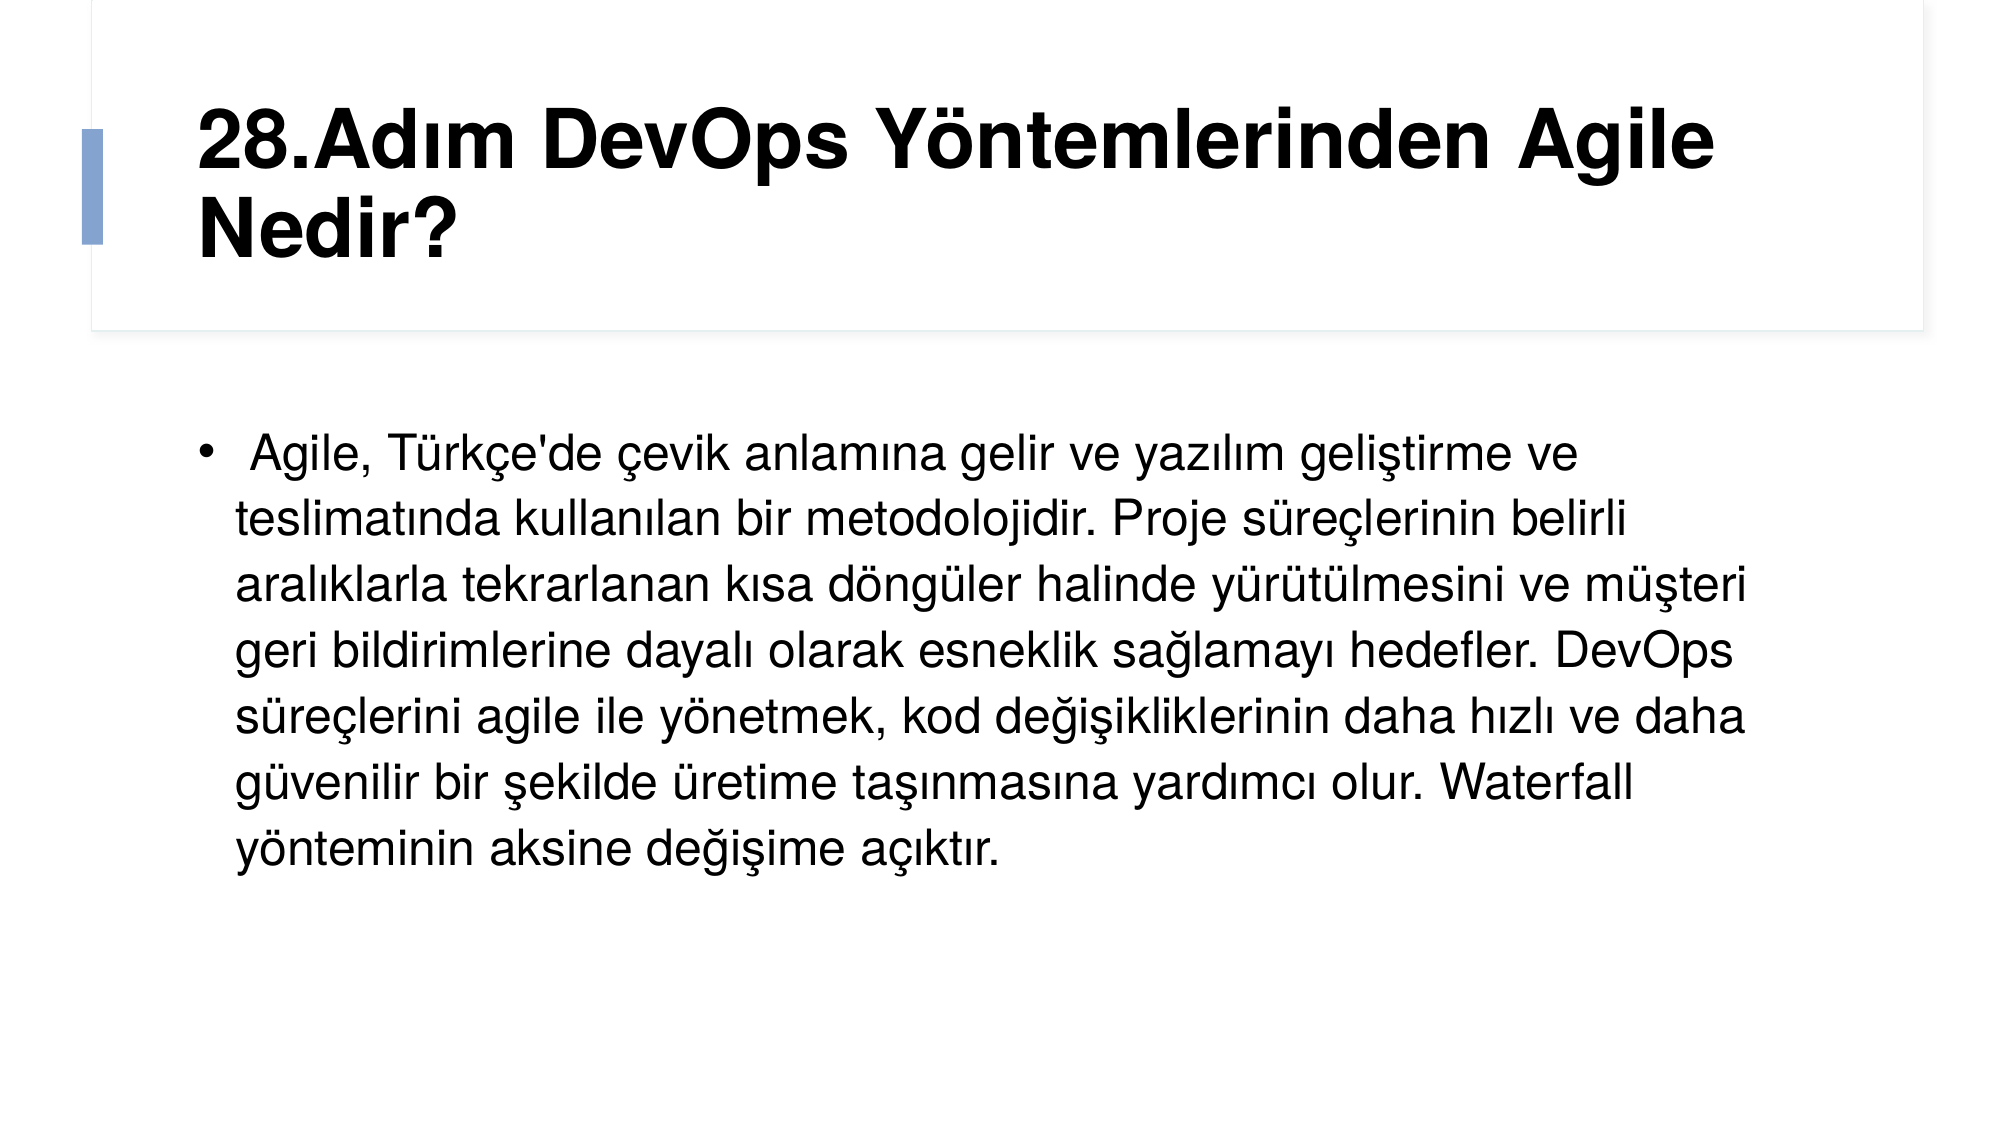

# 28.Adım DevOps Yöntemlerinden Agile Nedir?
 Agile, Türkçe'de çevik anlamına gelir ve yazılım geliştirme ve teslimatında kullanılan bir metodolojidir. Proje süreçlerinin belirli aralıklarla tekrarlanan kısa döngüler halinde yürütülmesini ve müşteri geri bildirimlerine dayalı olarak esneklik sağlamayı hedefler. DevOps süreçlerini agile ile yönetmek, kod değişikliklerinin daha hızlı ve daha güvenilir bir şekilde üretime taşınmasına yardımcı olur. Waterfall yönteminin aksine değişime açıktır.